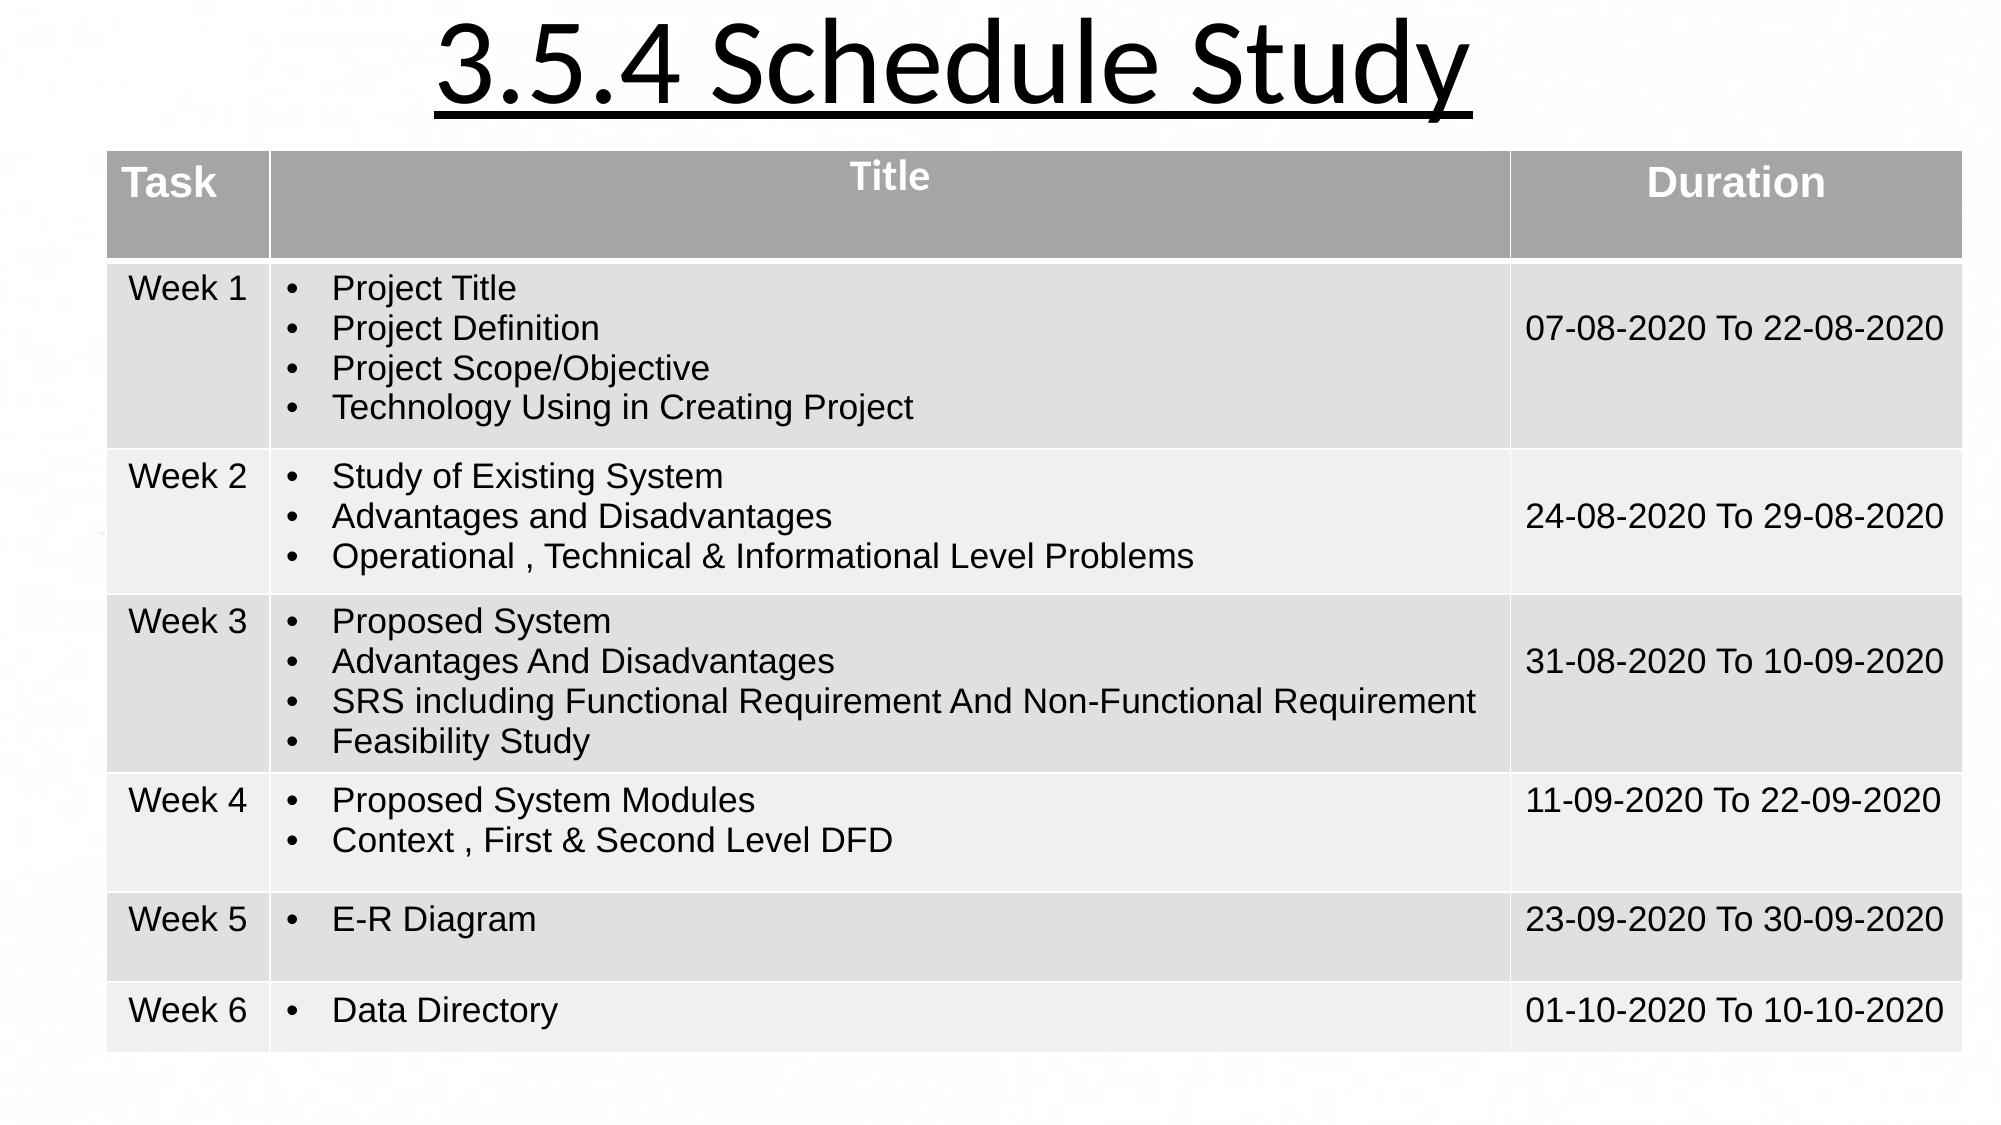

# 3.5.4 Schedule Study
| Task | Title | Duration |
| --- | --- | --- |
| Week 1 | Project Title Project Definition Project Scope/Objective Technology Using in Creating Project | 07-08-2020 To 22-08-2020 |
| Week 2 | Study of Existing System Advantages and Disadvantages Operational , Technical & Informational Level Problems | 24-08-2020 To 29-08-2020 |
| Week 3 | Proposed System Advantages And Disadvantages SRS including Functional Requirement And Non-Functional Requirement Feasibility Study | 31-08-2020 To 10-09-2020 |
| Week 4 | Proposed System Modules Context , First & Second Level DFD | 11-09-2020 To 22-09-2020 |
| Week 5 | E-R Diagram | 23-09-2020 To 30-09-2020 |
| Week 6 | Data Directory | 01-10-2020 To 10-10-2020 |